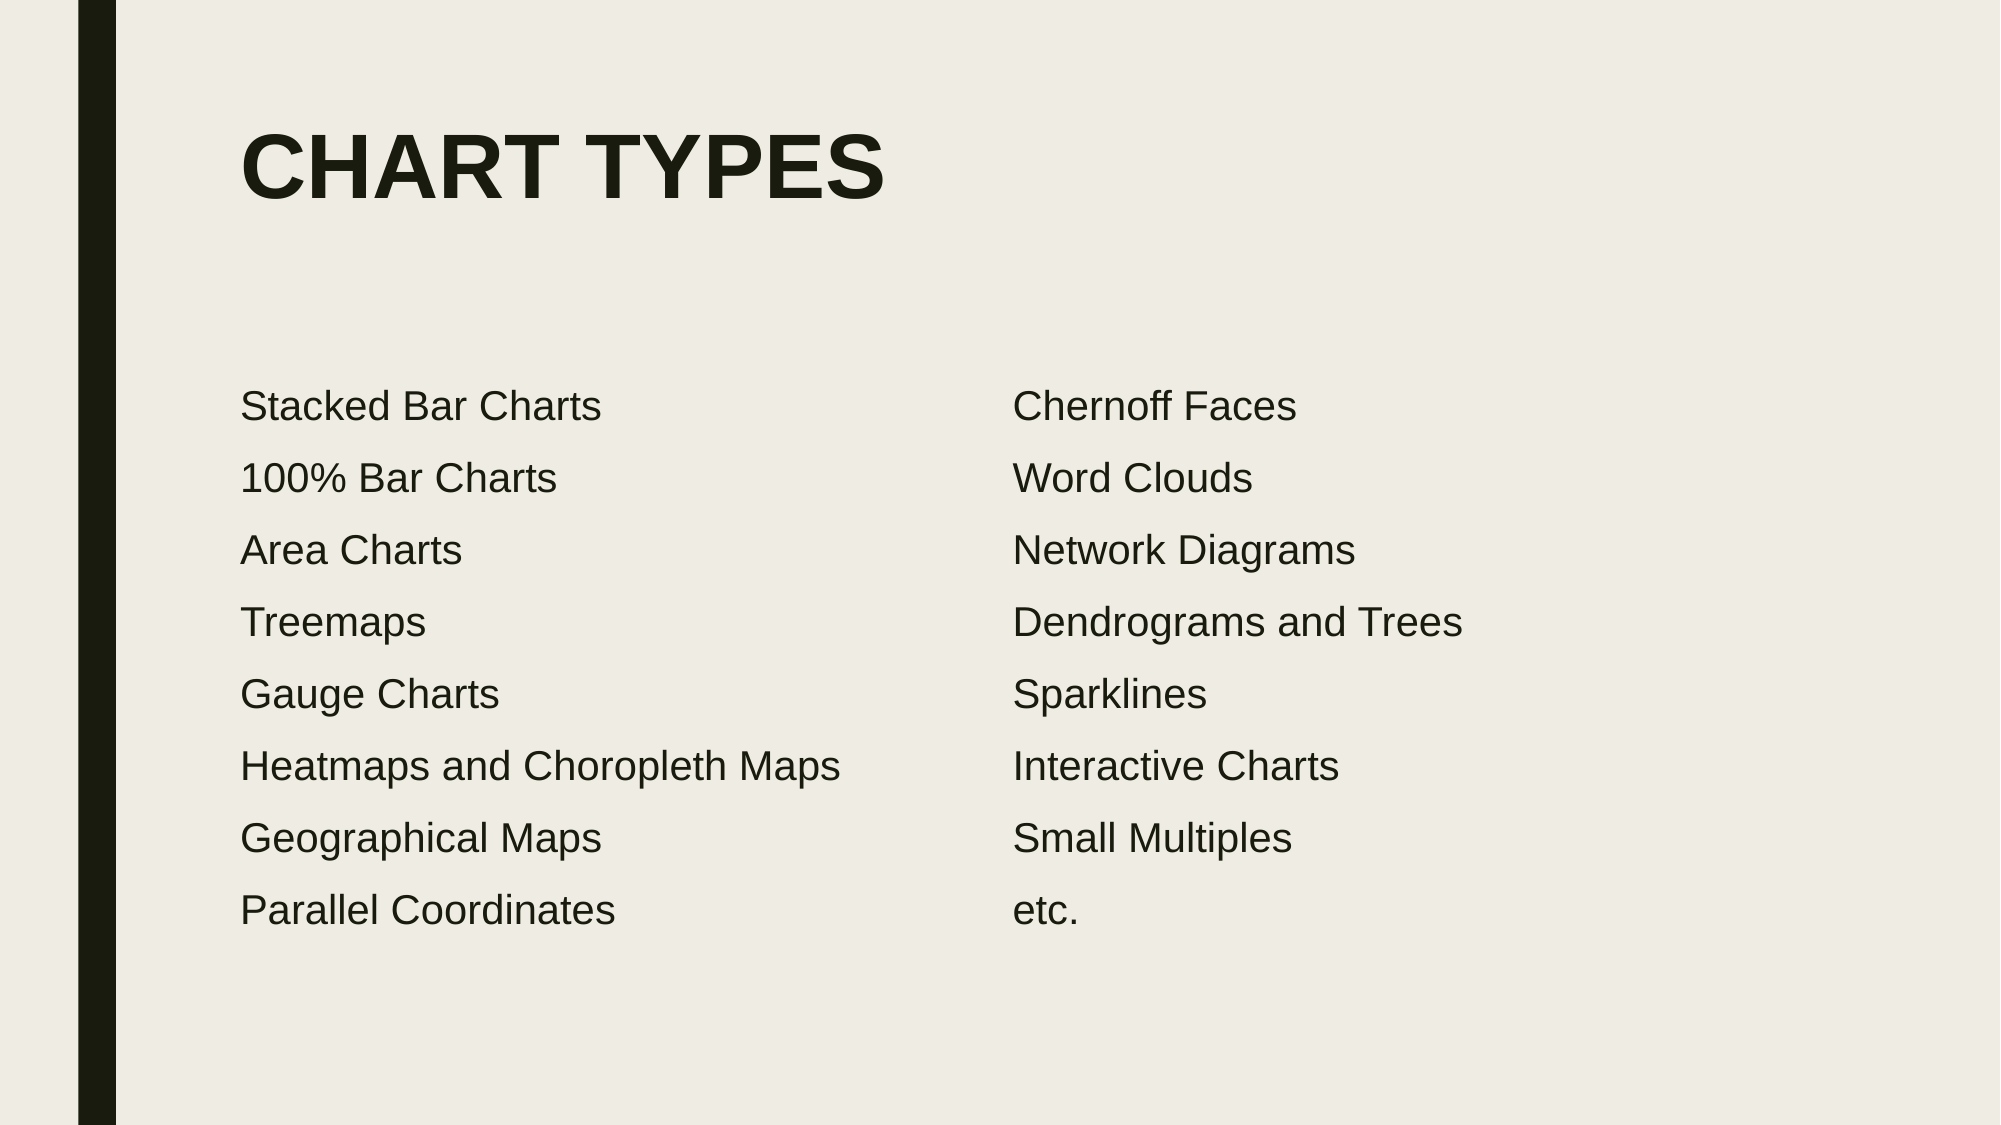

# CHART TYPES
Stacked Bar Charts
100% Bar Charts
Area Charts
Treemaps
Gauge Charts
Heatmaps and Choropleth Maps
Geographical Maps
Parallel Coordinates
Chernoff Faces
Word Clouds
Network Diagrams
Dendrograms and Trees
Sparklines
Interactive Charts
Small Multiples
etc.